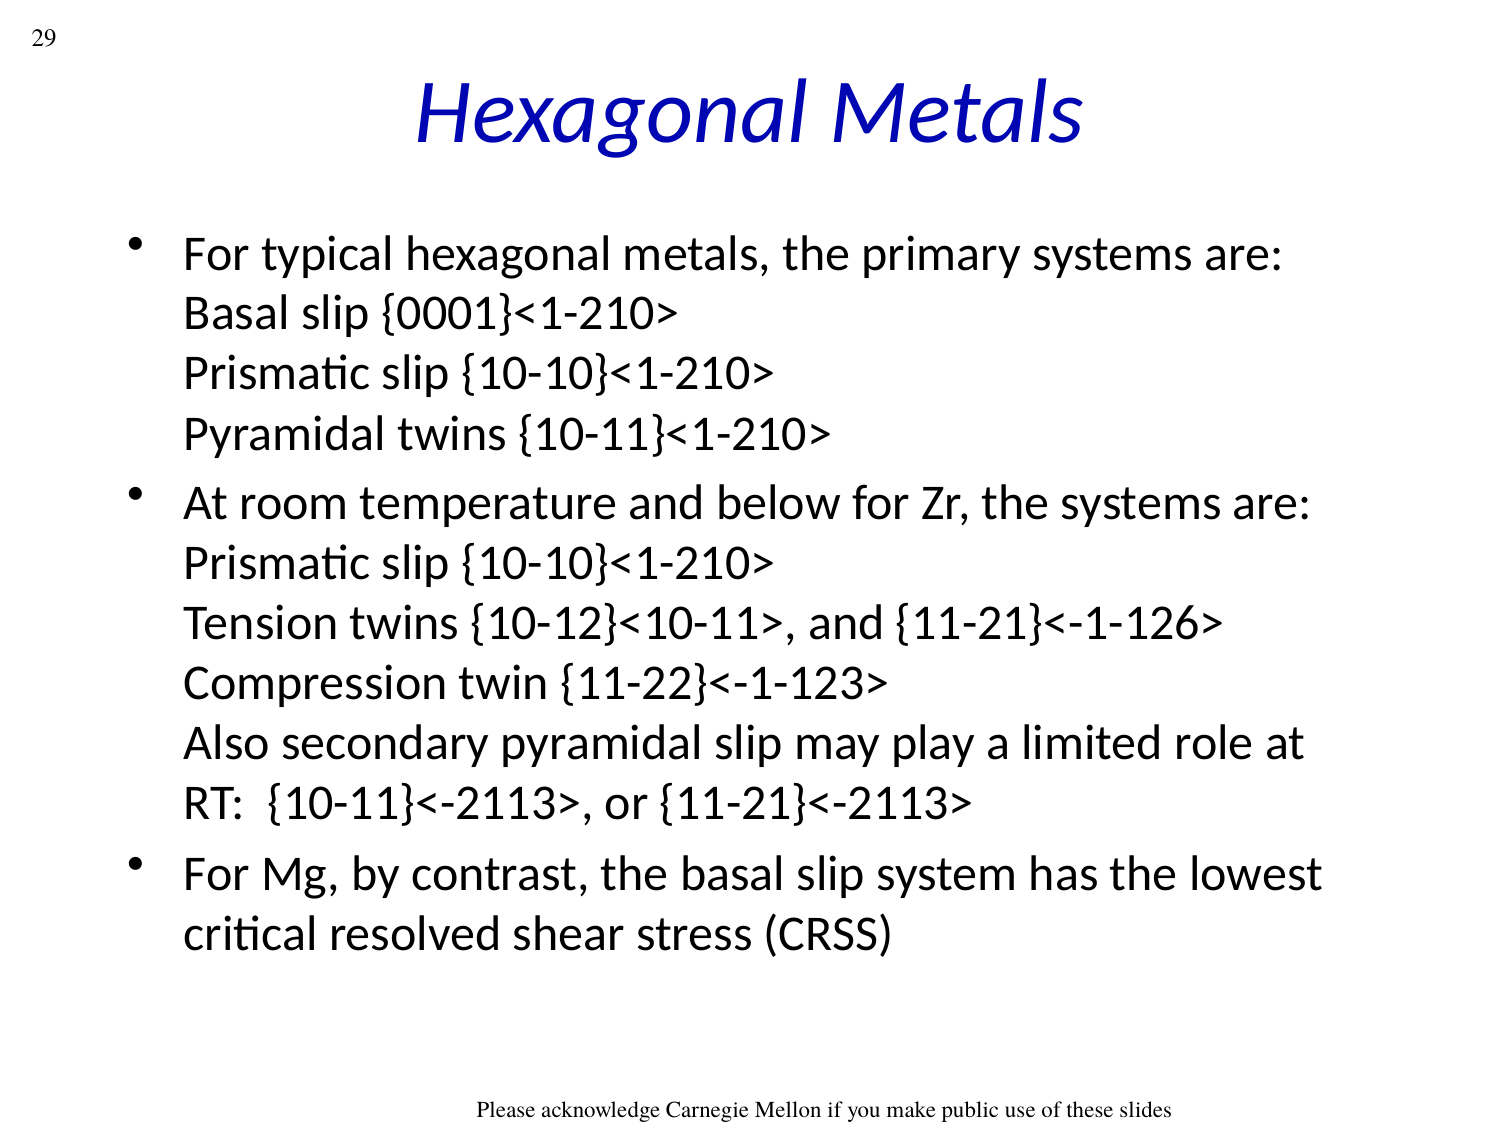

# Hexagonal Metals
29
For typical hexagonal metals, the primary systems are:
Basal slip {0001}<1-210>
Prismatic slip {10-10}<1-210>
Pyramidal twins {10-11}<1-210>
At room temperature and below for Zr, the systems are:
Prismatic slip {10-10}<1-210>
Tension twins {10-12}<10-11>, and {11-21}<-1-126>
Compression twin {11-22}<-1-123>
Also secondary pyramidal slip may play a limited role at RT:  {10-11}<-2113>, or {11-21}<-2113>
For Mg, by contrast, the basal slip system has the lowest critical resolved shear stress (CRSS)
Please acknowledge Carnegie Mellon if you make public use of these slides